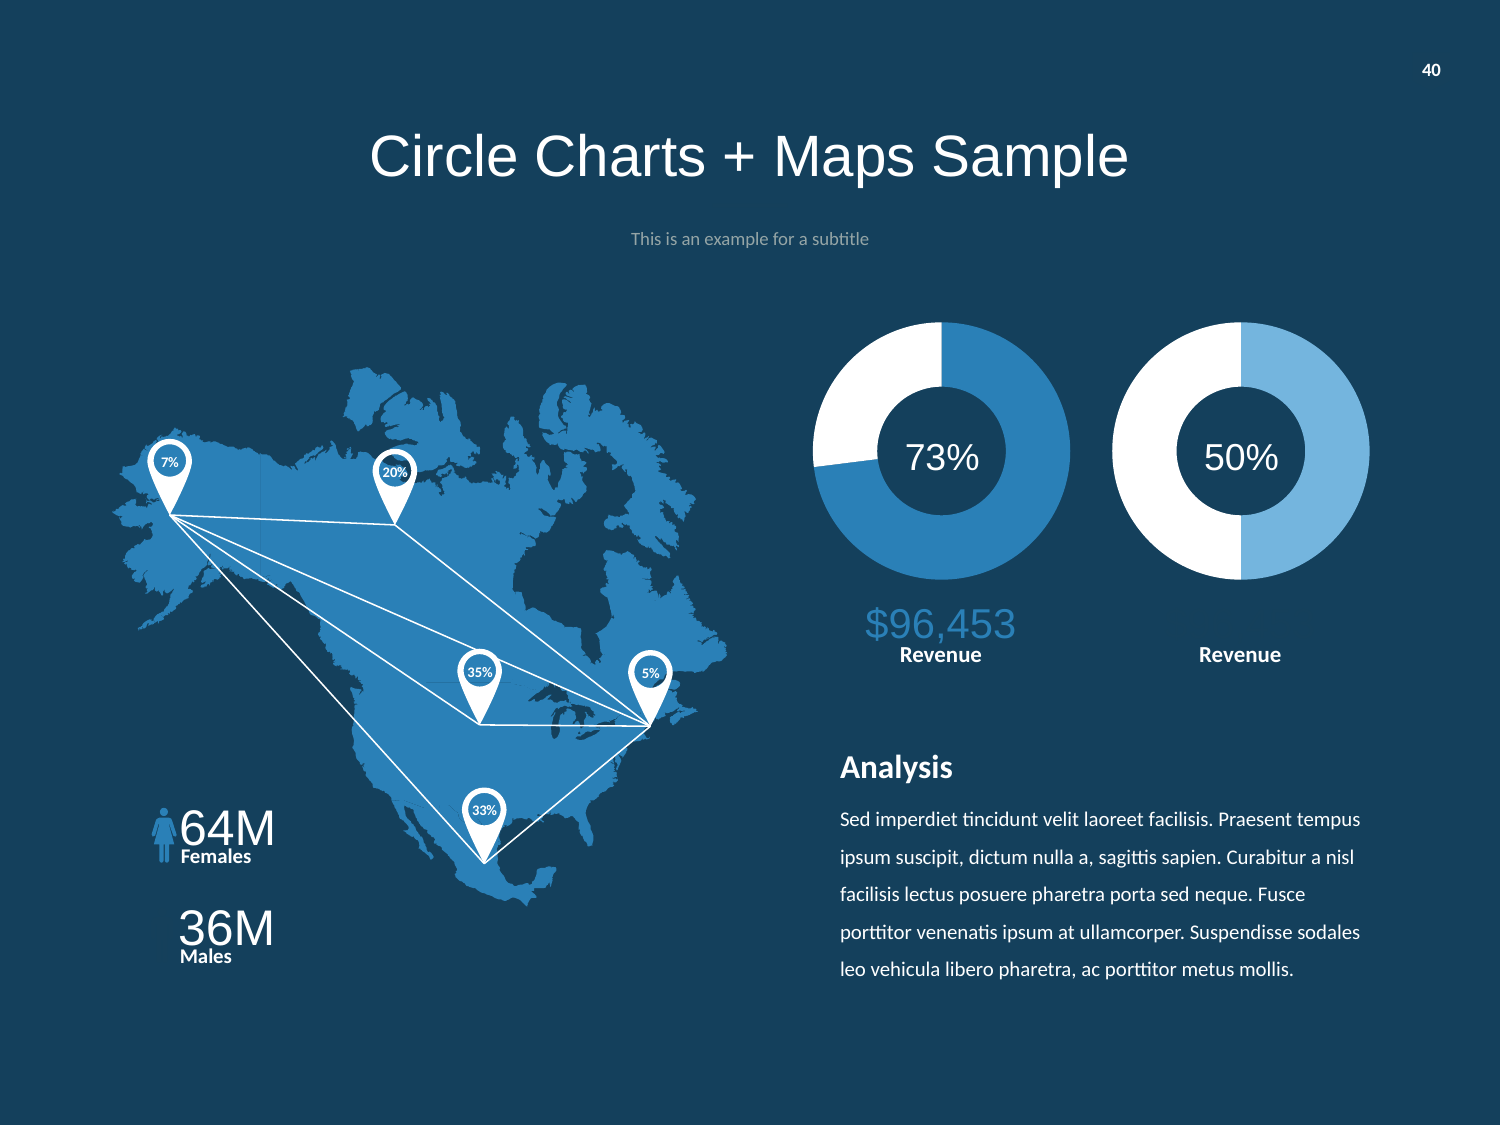

40

# Circle Charts + Maps Sample

This is an example for a subtitle

### Chart

| Category | Column1 |
|---|---|
|  | 73.0 |
|  | 27.0 |

### Chart

| Category | Column1 |
|---|---|
|  | 50.0 |
|  | 50.0 |

73%
50%

7%

20%
$96,453
Revenue
$96,453
Revenue

35%

5%
Analysis
Sed imperdiet tincidunt velit laoreet facilisis. Praesent tempus ipsum suscipit, dictum nulla a, sagittis sapien. Curabitur a nisl facilisis lectus posuere pharetra porta sed neque. Fusce porttitor venenatis ipsum at ullamcorper. Suspendisse sodales leo vehicula libero pharetra, ac porttitor metus mollis.
64M

Females
36M

Males

33%